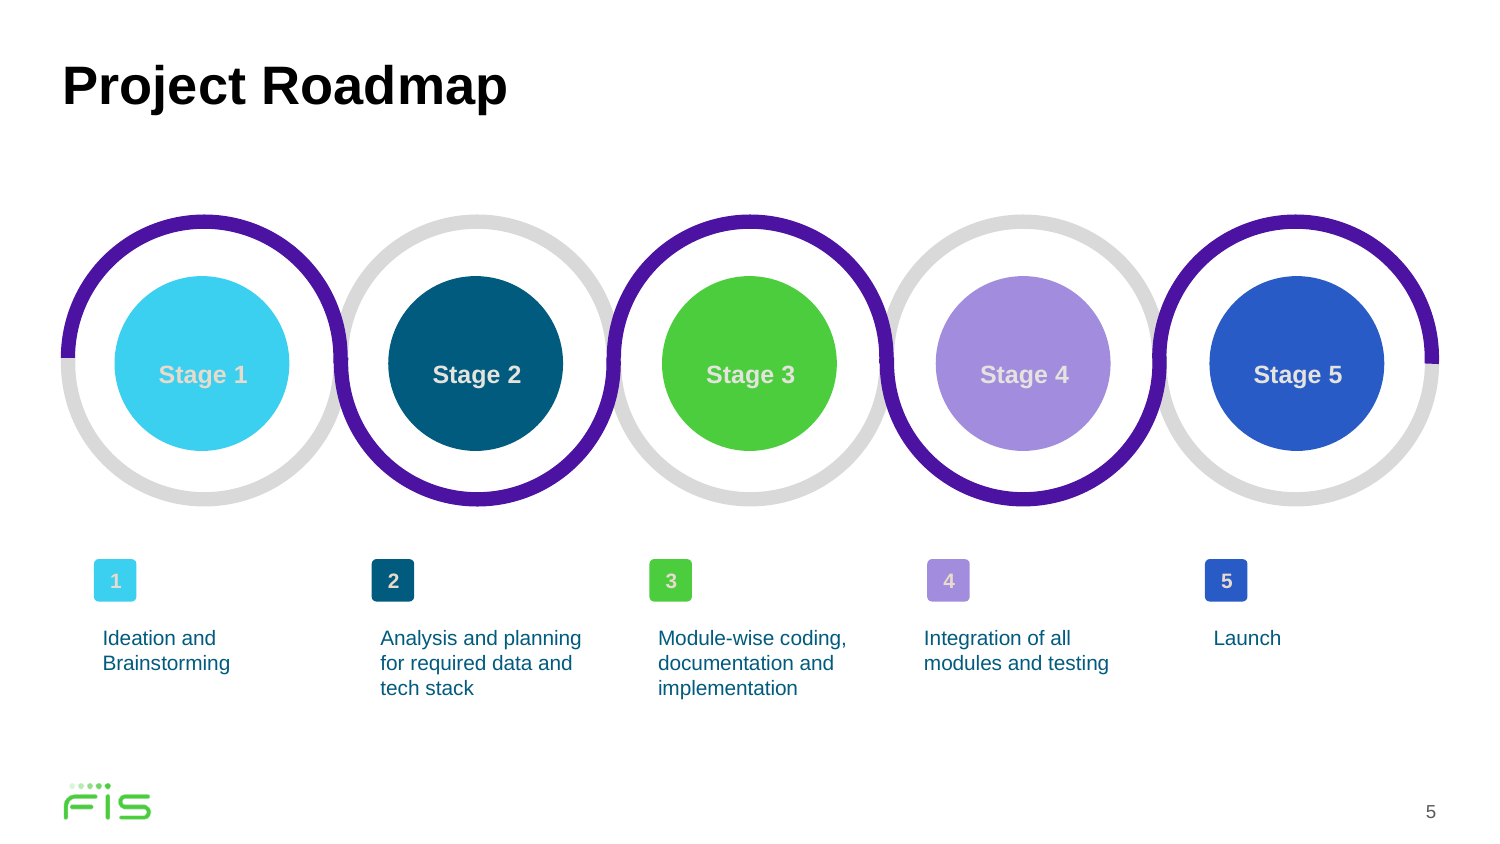

# Project Roadmap

Stage 1

Stage 2

Stage 3

Stage 4

Stage 5
1
Ideation and Brainstorming
2
Analysis and planning for required data and tech stack
3
Module-wise coding, documentation and implementation
4

5
Launch
Integration of all modules and testing
5